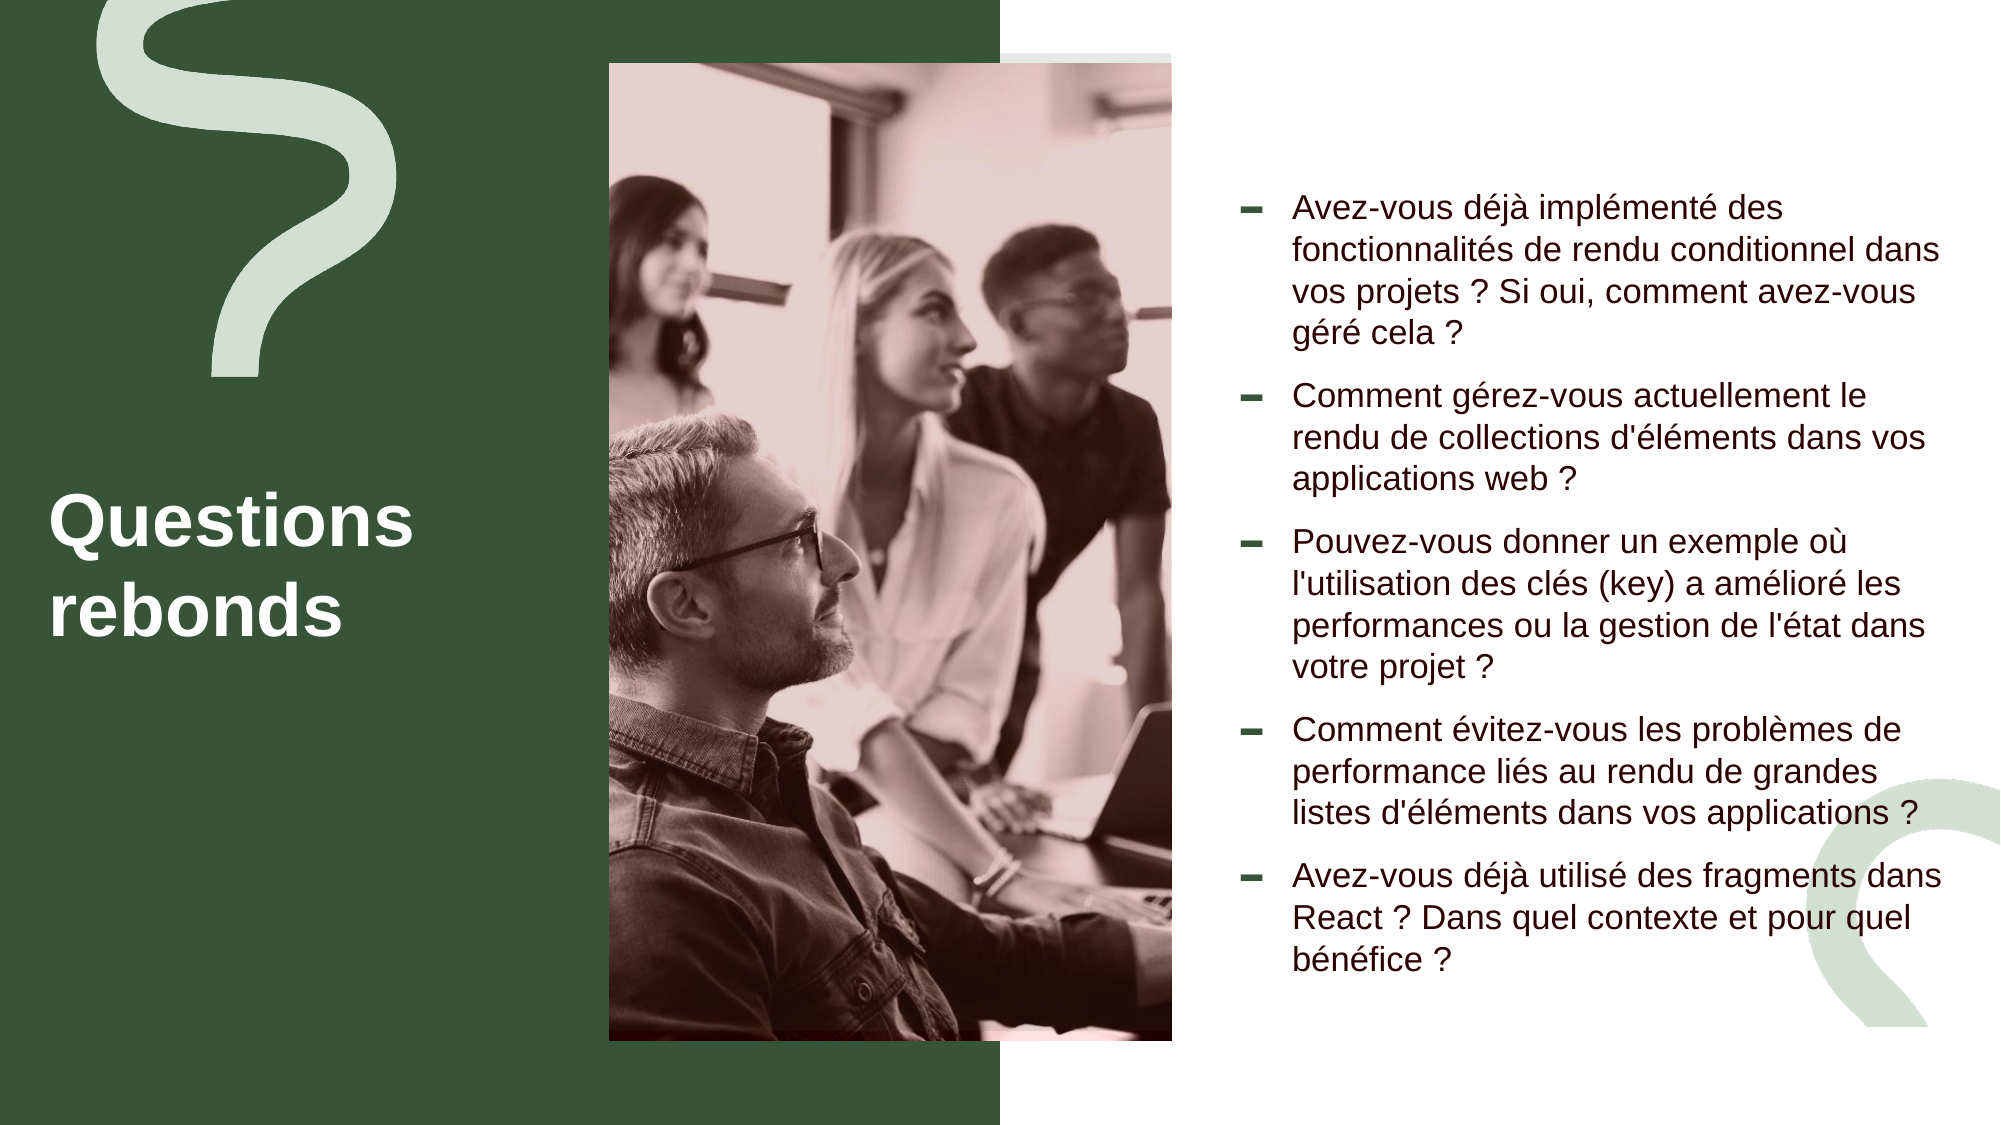

Avez-vous déjà implémenté des fonctionnalités de rendu conditionnel dans vos projets ? Si oui, comment avez-vous géré cela ?
Comment gérez-vous actuellement le rendu de collections d'éléments dans vos applications web ?
Pouvez-vous donner un exemple où l'utilisation des clés (key) a amélioré les performances ou la gestion de l'état dans votre projet ?
Comment évitez-vous les problèmes de performance liés au rendu de grandes listes d'éléments dans vos applications ?
Avez-vous déjà utilisé des fragments dans React ? Dans quel contexte et pour quel bénéfice ?

# Questions rebonds